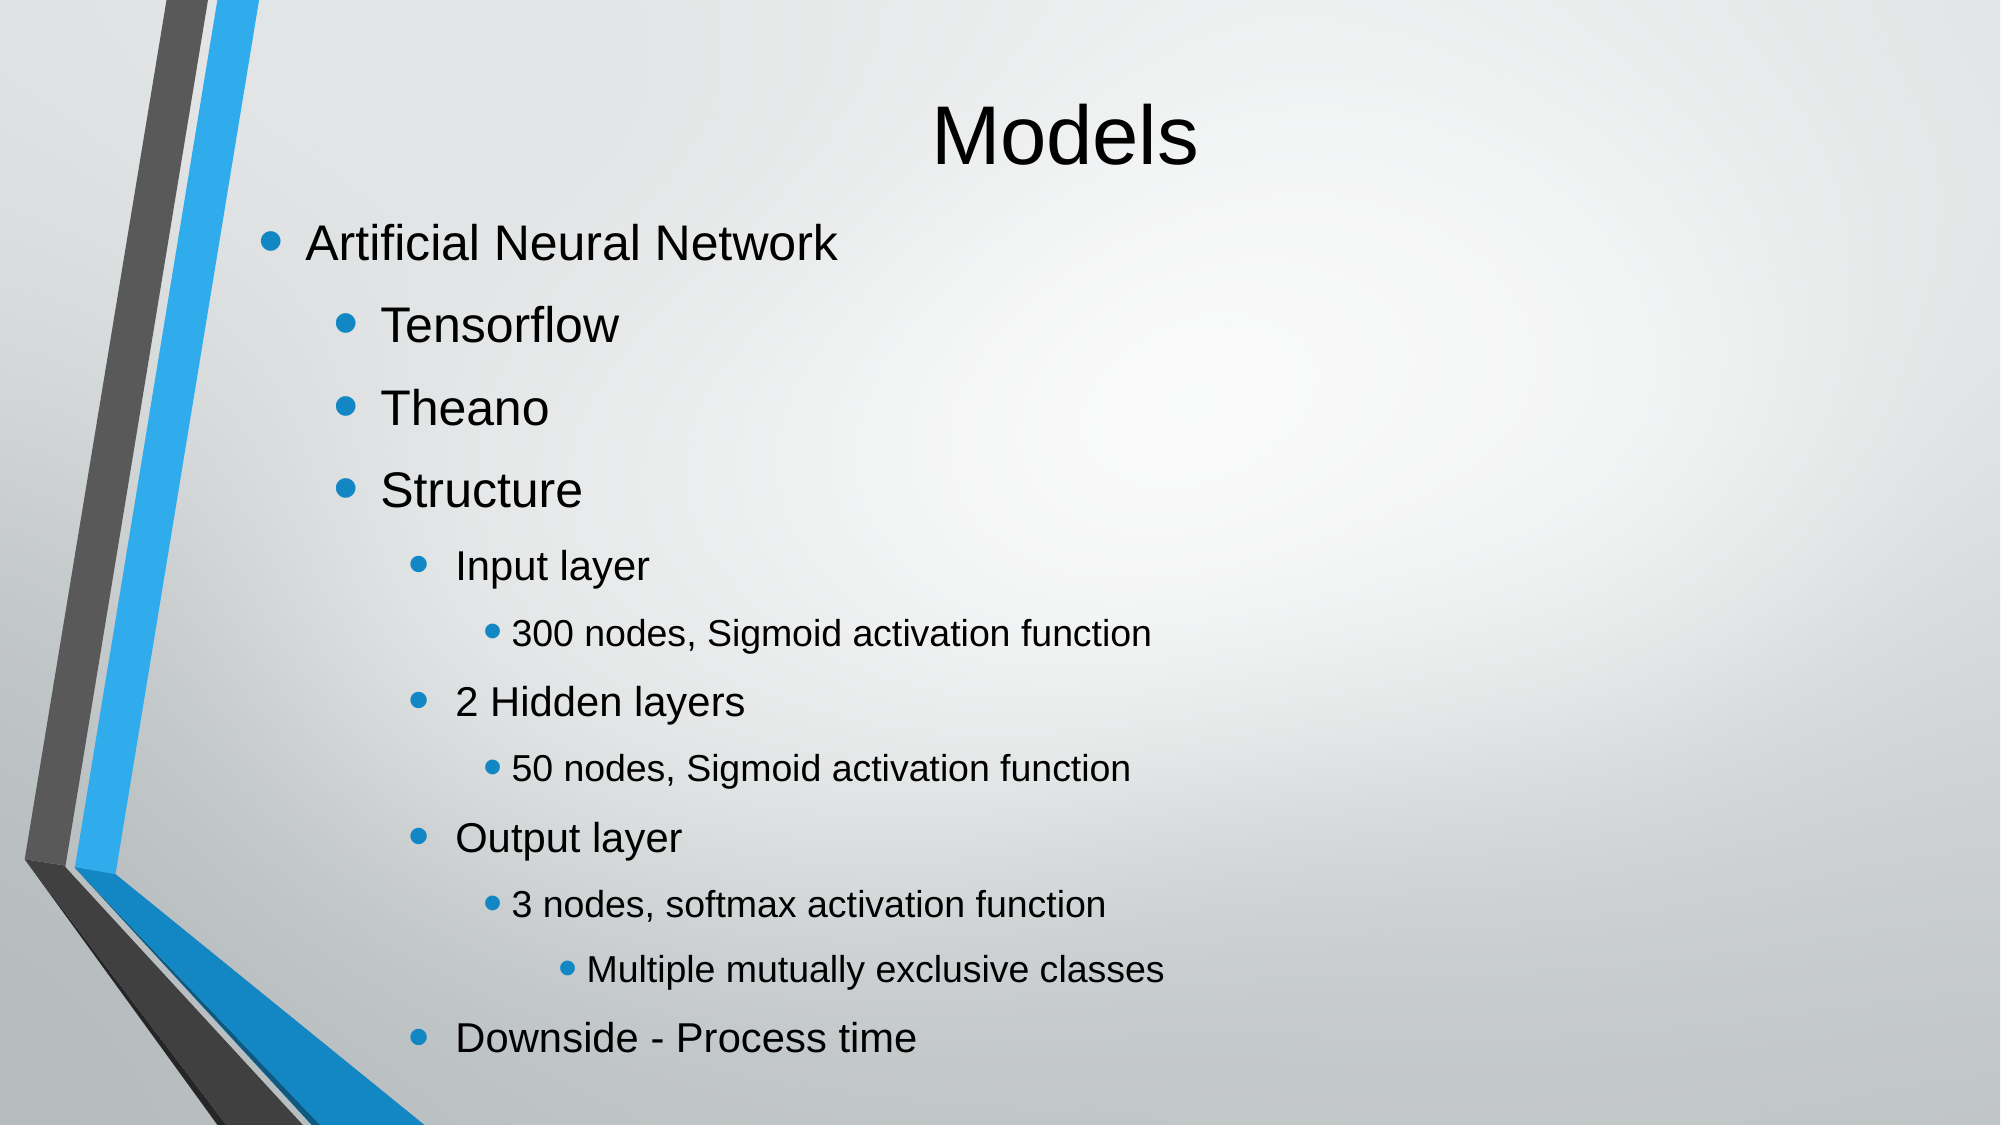

# Models
Artificial Neural Network
Tensorflow
Theano
Structure
Input layer
300 nodes, Sigmoid activation function
2 Hidden layers
50 nodes, Sigmoid activation function
Output layer
3 nodes, softmax activation function
Multiple mutually exclusive classes
Downside - Process time